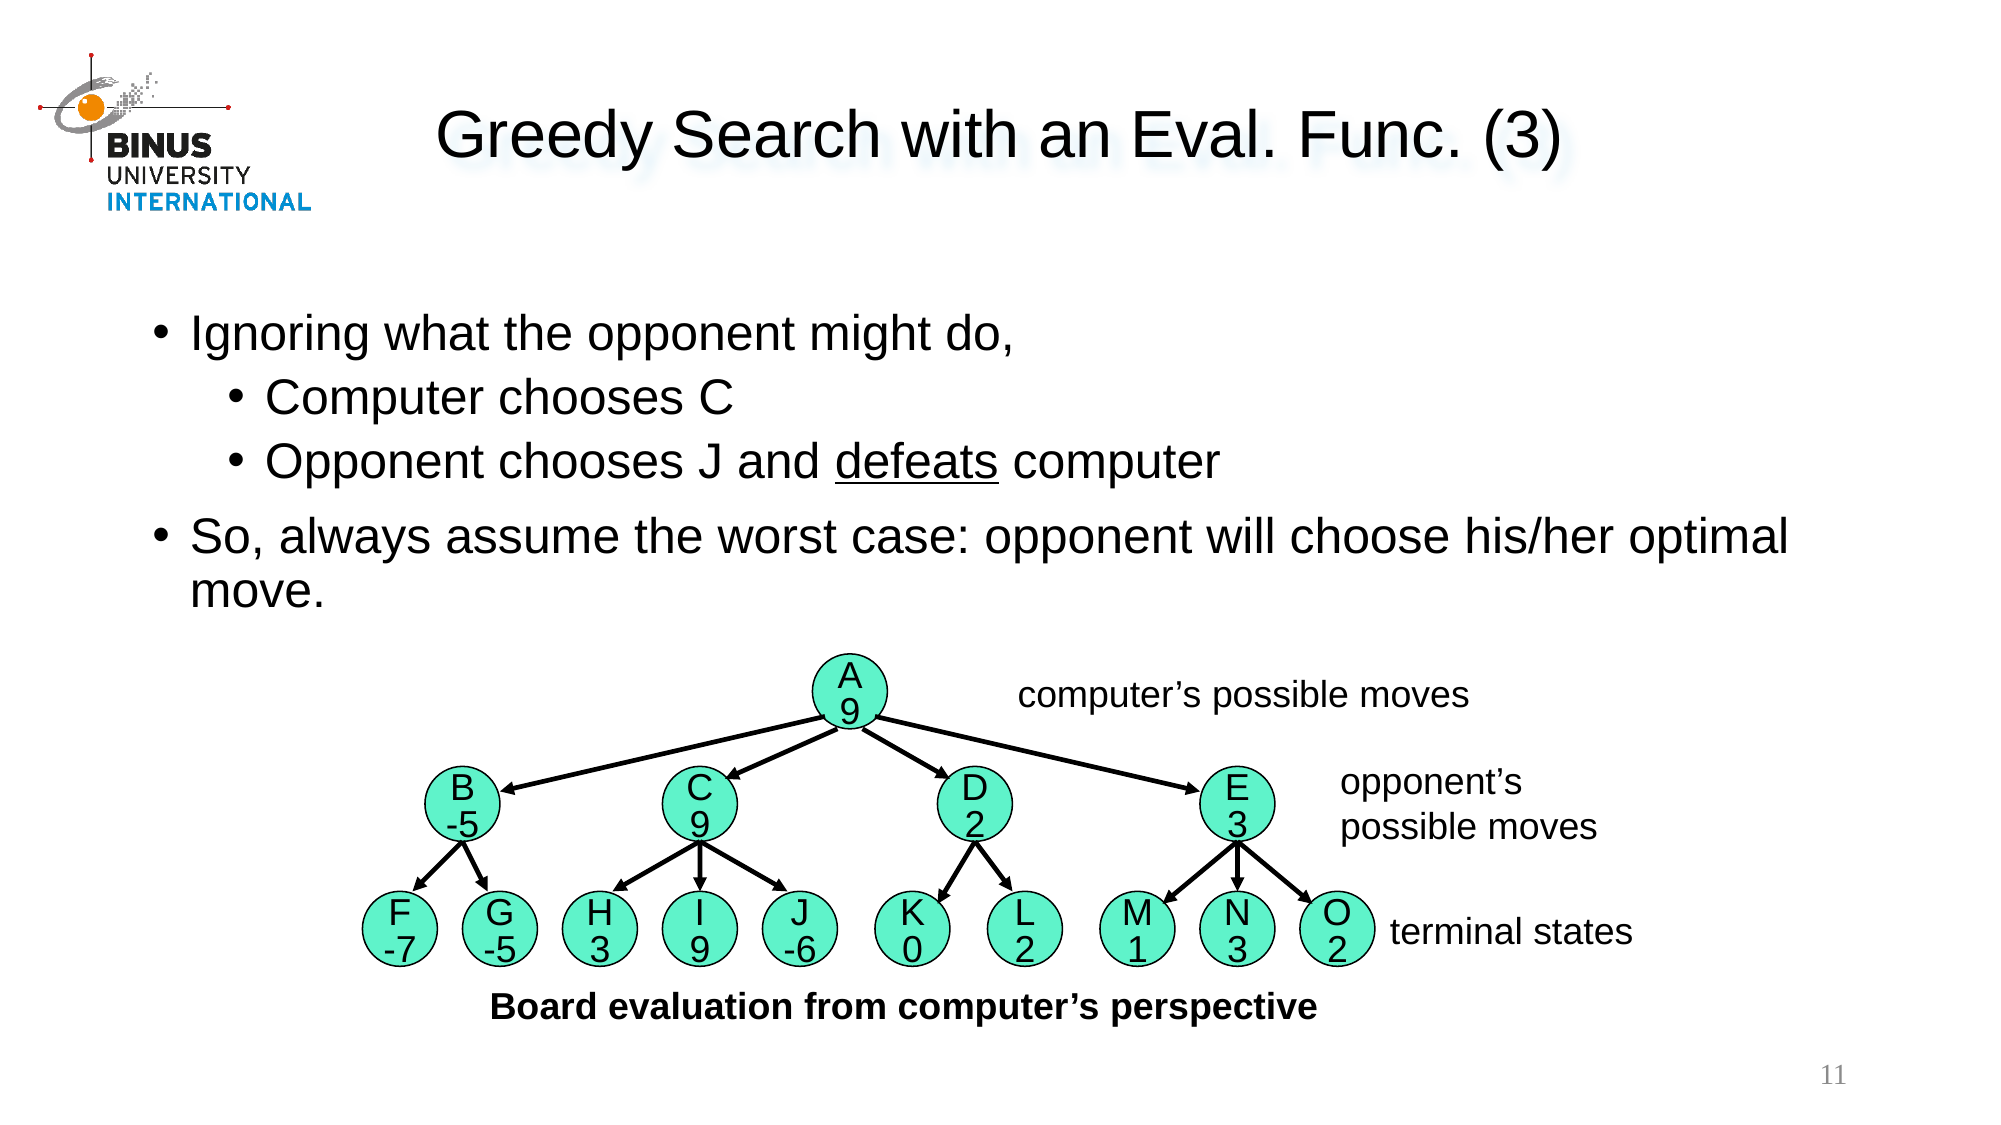

Greedy Search with an Eval. Func. (3)
Ignoring what the opponent might do,
Computer chooses C
Opponent chooses J and defeats computer
So, always assume the worst case: opponent will choose his/her optimal move.
A
9
computer’s possible moves

opponent’s
possible moves
B
-5
C
9
D
2
E
3

F
-7
G
-5
H
3
I
9
J
-6
K
0
L
2
M
1
N
3
O
2
terminal states
Board evaluation from computer’s perspective
11